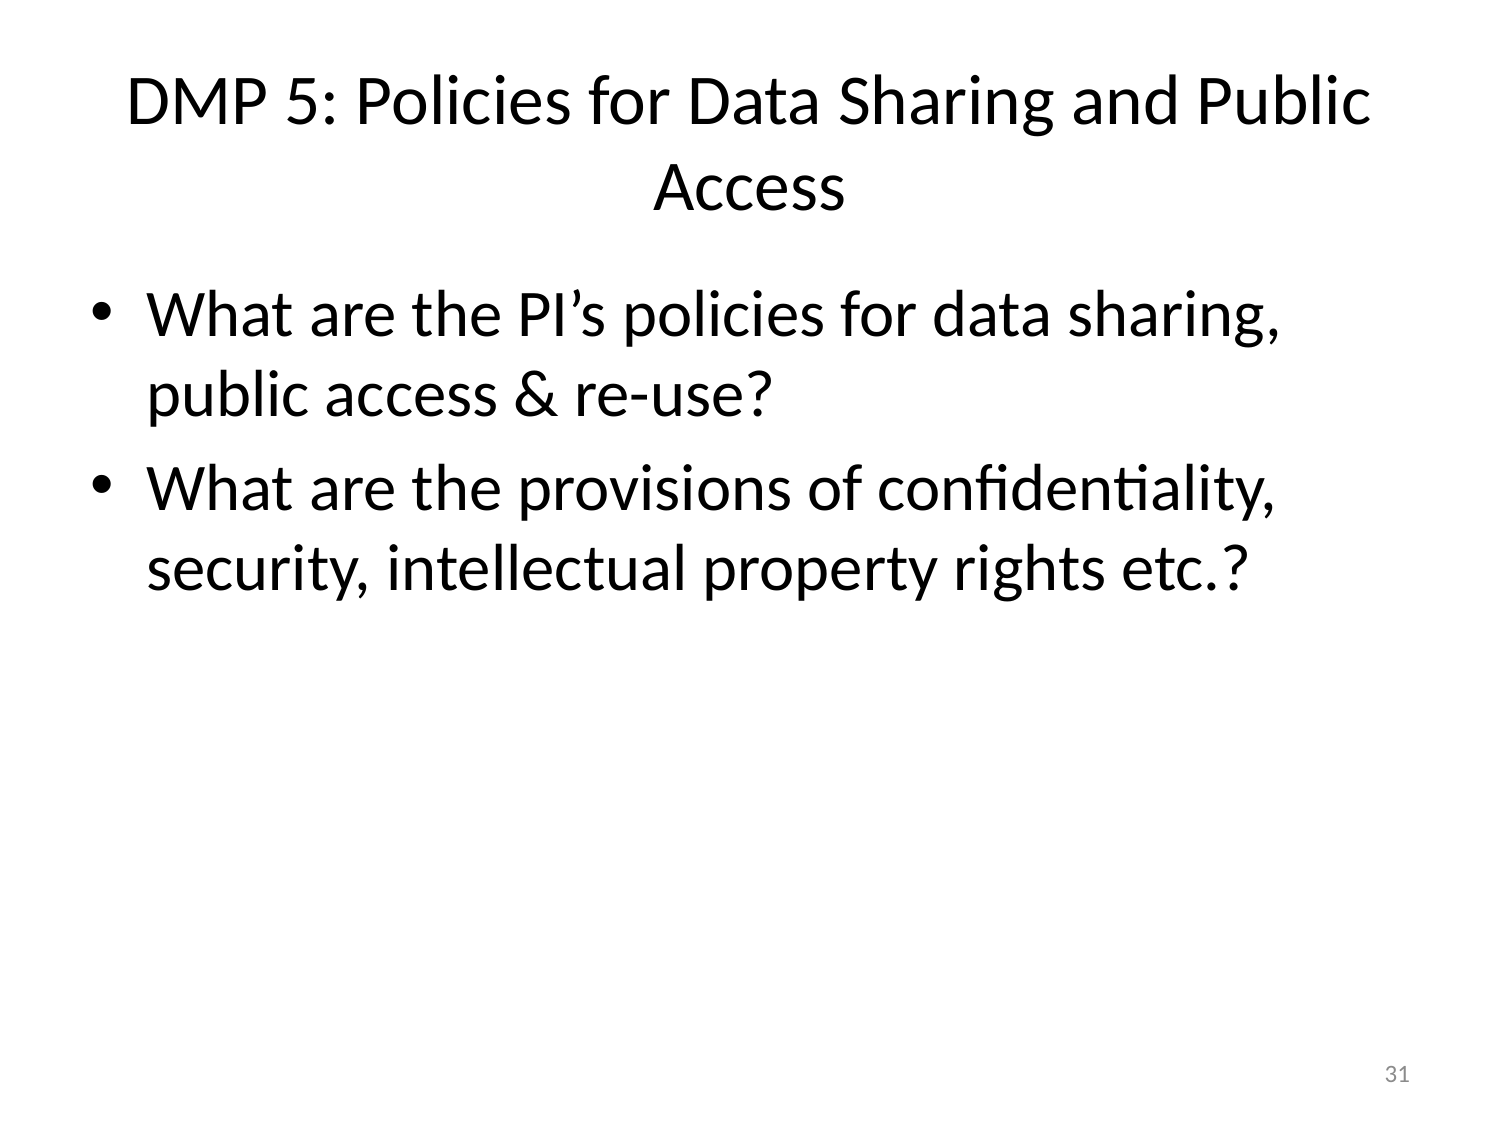

# DMP 5: Policies for Data Sharing and Public Access
What are the PI’s policies for data sharing, public access & re-use?
What are the provisions of confidentiality, security, intellectual property rights etc.?

31